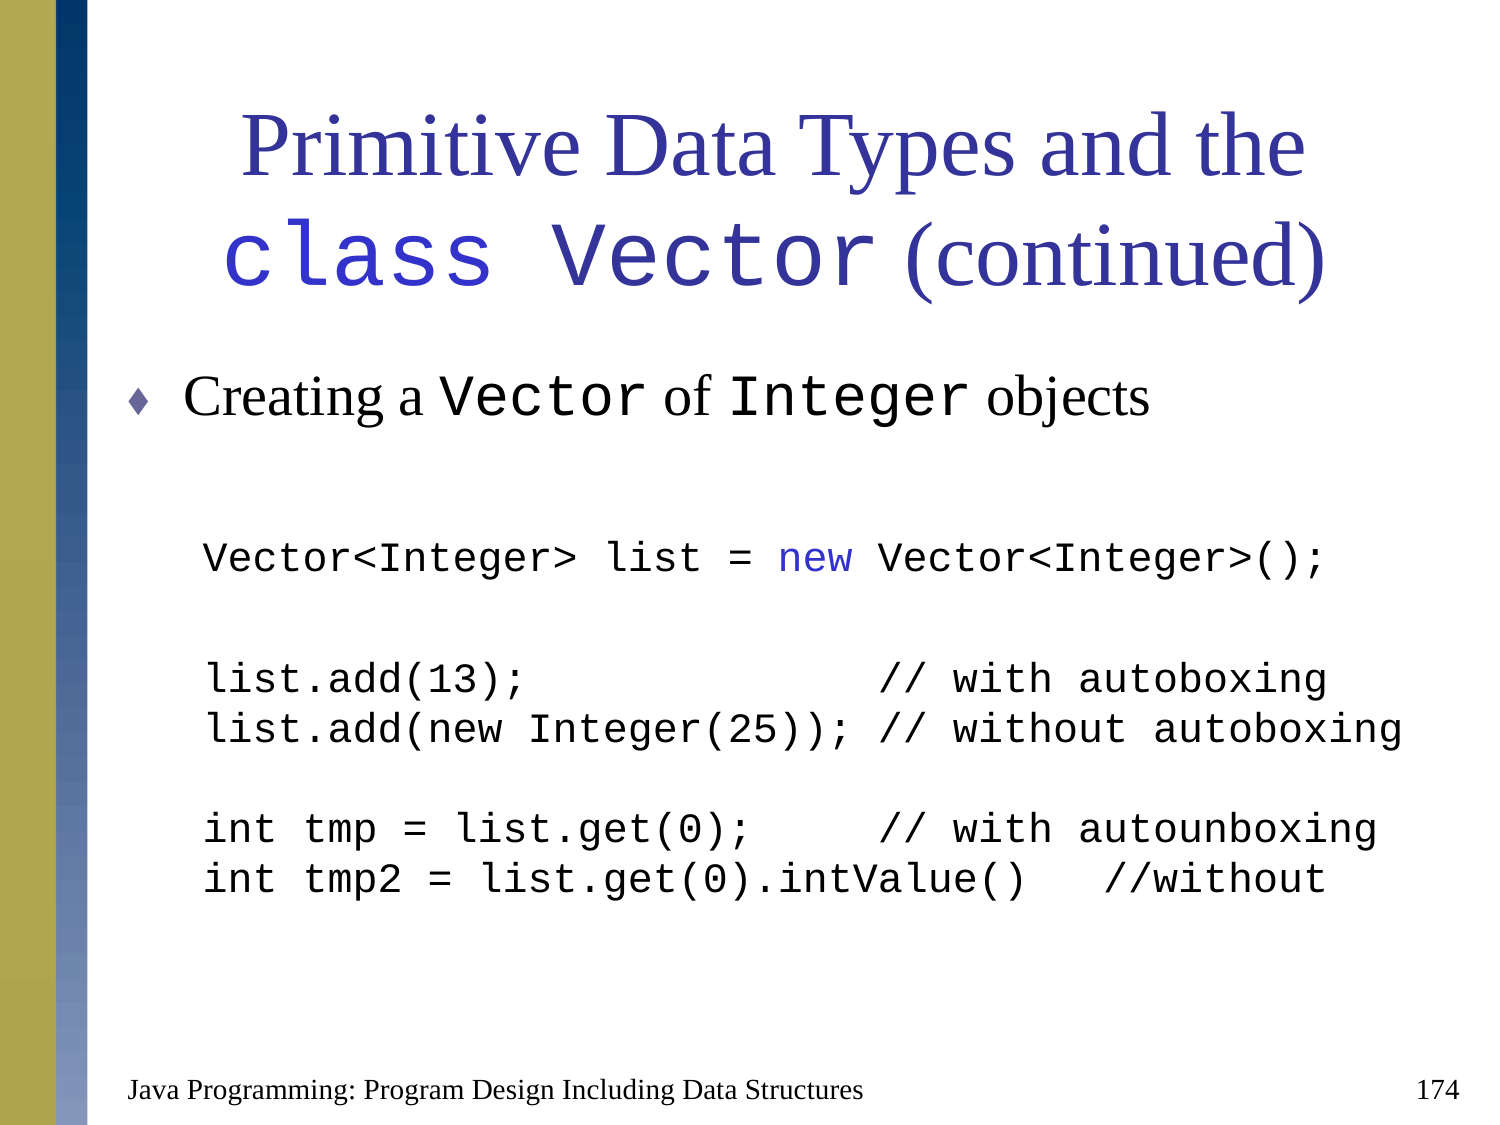

# Primitive Data Types and the class Vector (continued)
Creating a Vector of Integer objects

Vector<Integer> list = new Vector<Integer>();

list.add(13);              // with autoboxing
list.add(new Integer(25)); // without autoboxing

int tmp = list.get(0);     // with autounboxing
int tmp2 = list.get(0).intValue()   //without
Java Programming: Program Design Including Data Structures
174